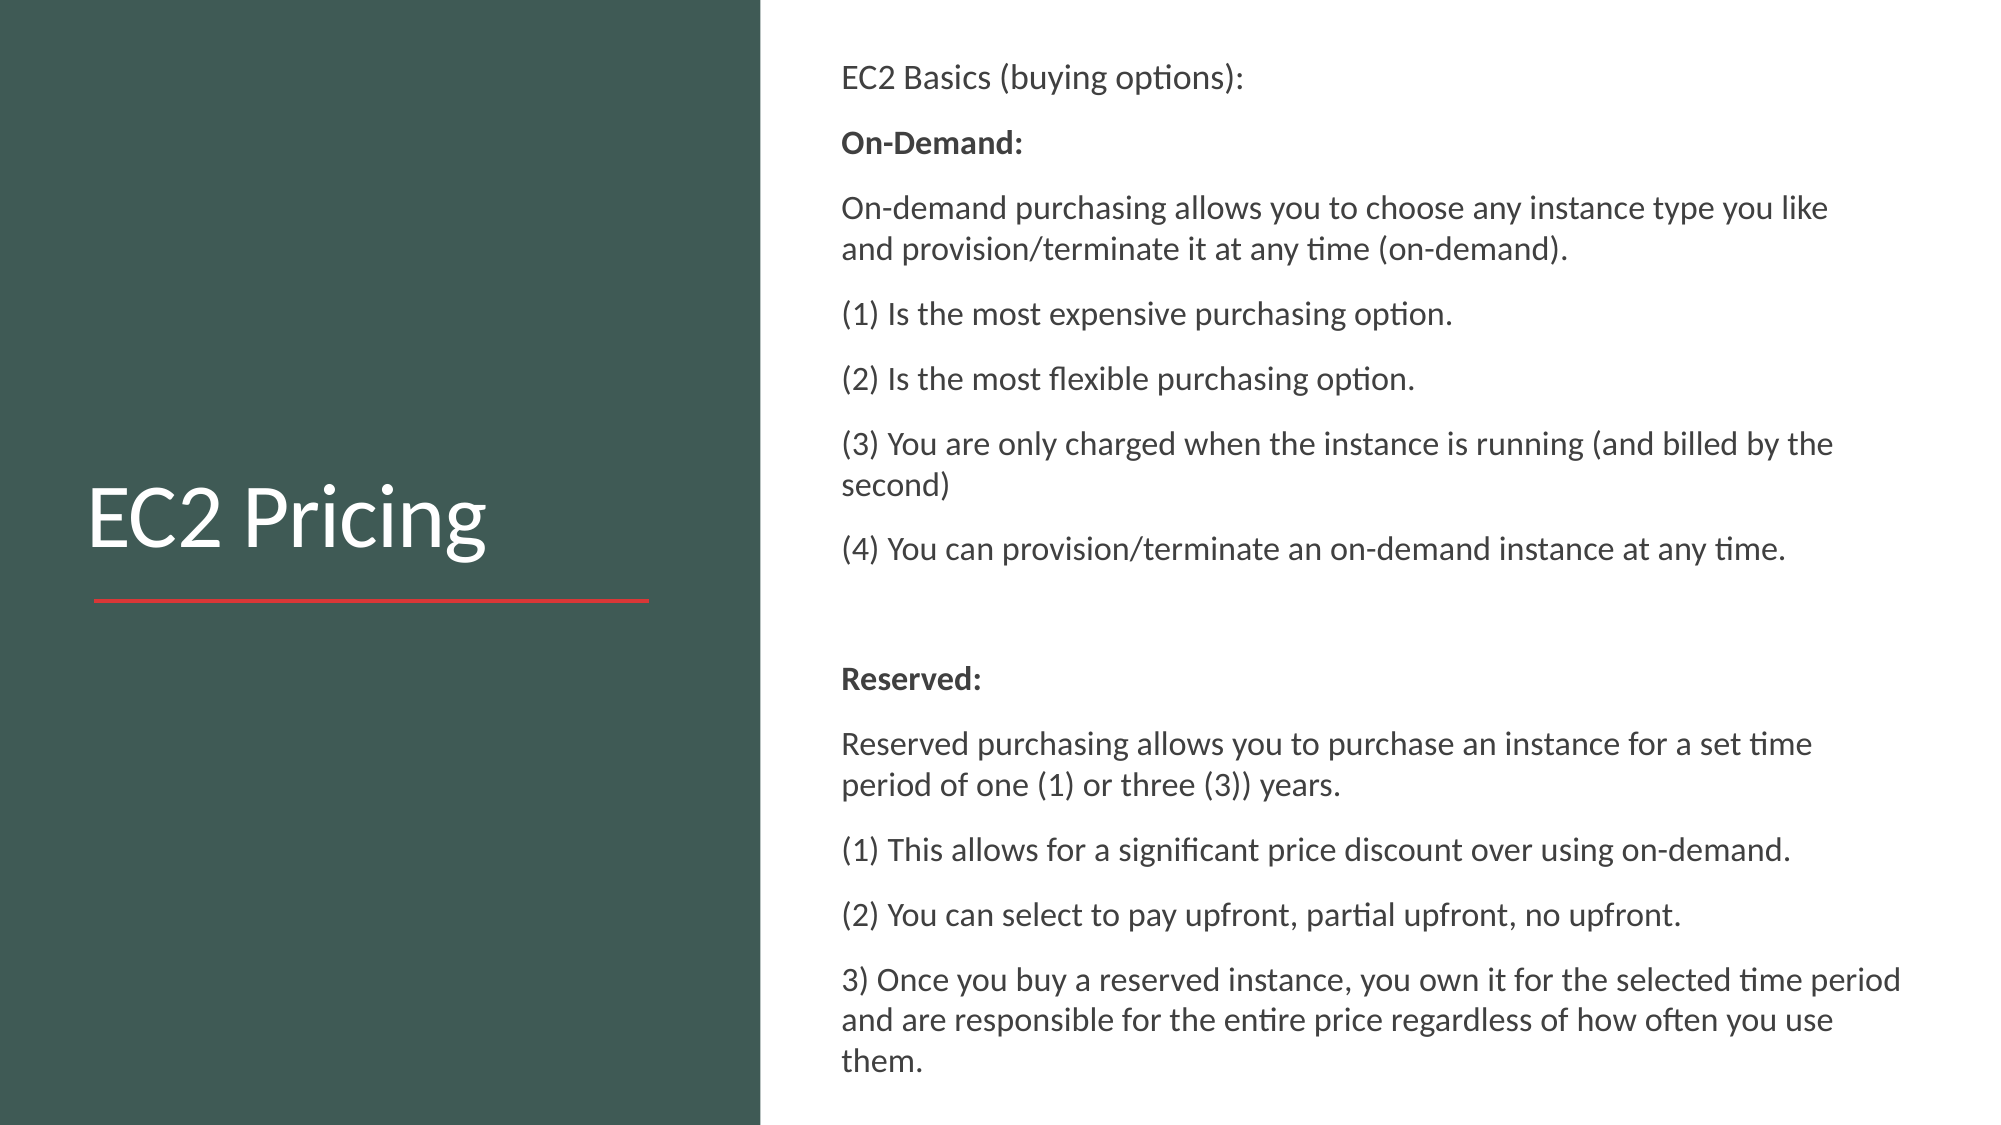

EC2 Basics (buying options):
On-Demand:
On-demand purchasing allows you to choose any instance type you like and provision/terminate it at any time (on-demand).
(1) Is the most expensive purchasing option.
(2) Is the most flexible purchasing option.
(3) You are only charged when the instance is running (and billed by the second)
(4) You can provision/terminate an on-demand instance at any time.

Reserved:
Reserved purchasing allows you to purchase an instance for a set time period of one (1) or three (3)) years.
(1) This allows for a significant price discount over using on-demand.
(2) You can select to pay upfront, partial upfront, no upfront.
3) Once you buy a reserved instance, you own it for the selected time period and are responsible for the entire price regardless of how often you use them.

# EC2 Pricing